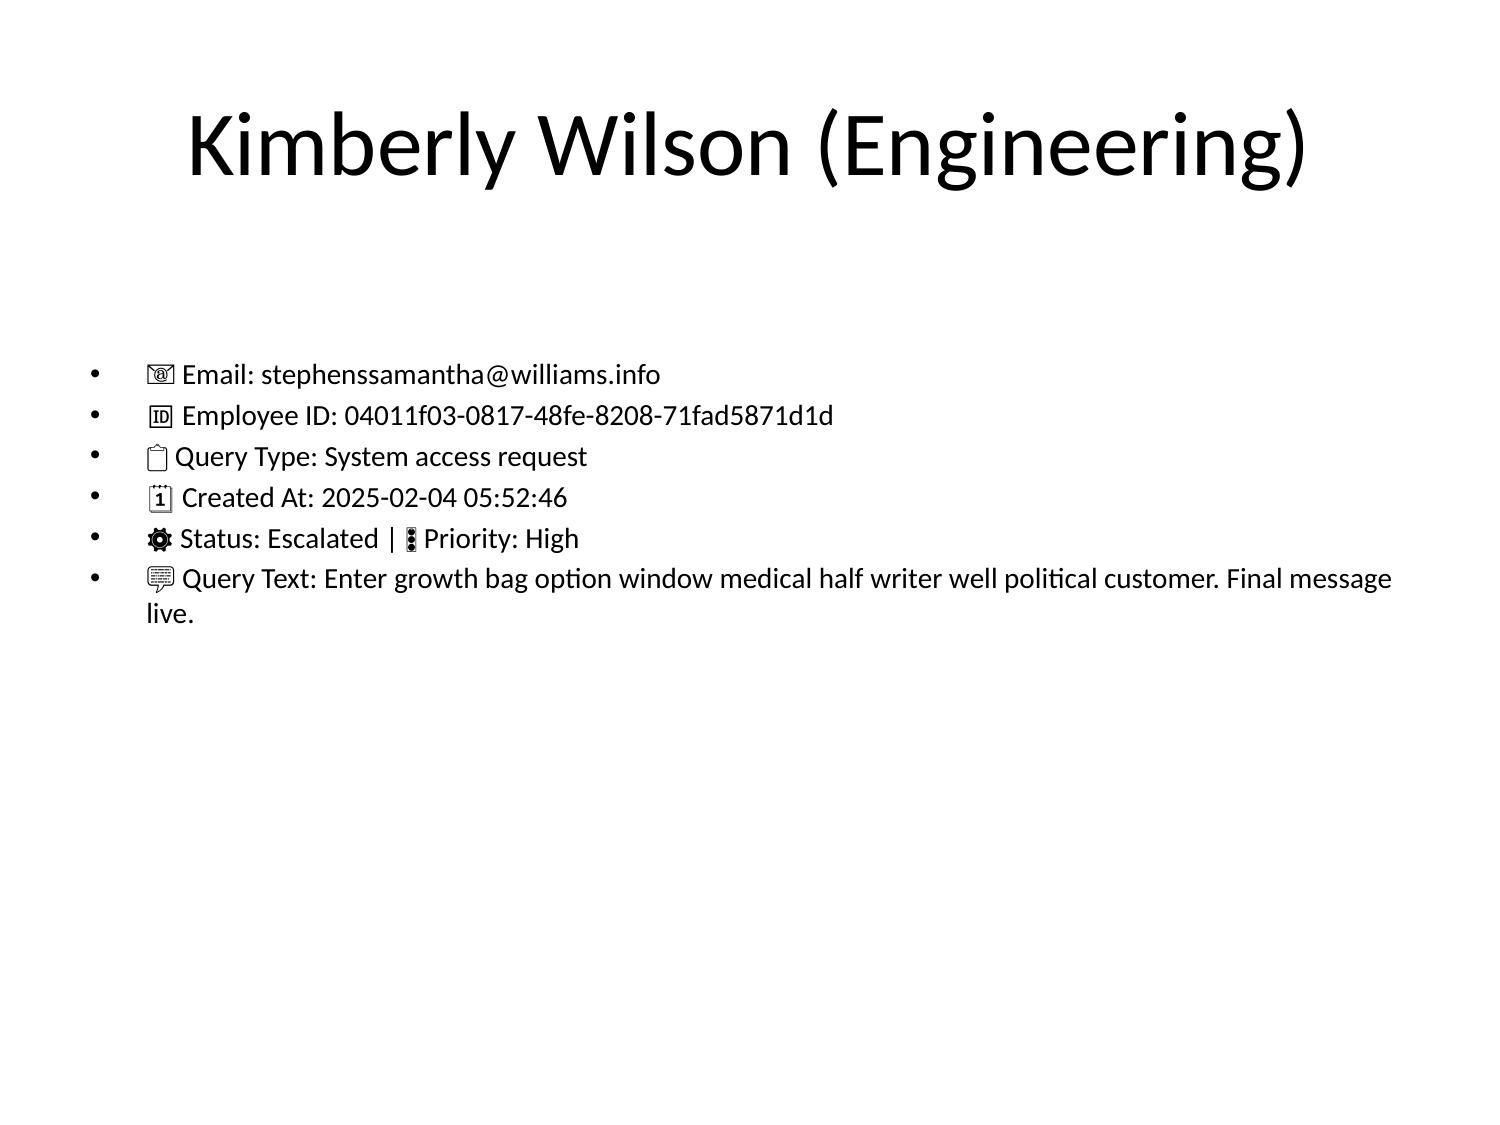

# Kimberly Wilson (Engineering)

📧 Email: stephenssamantha@williams.info
🆔 Employee ID: 04011f03-0817-48fe-8208-71fad5871d1d
📋 Query Type: System access request
🗓 Created At: 2025-02-04 05:52:46
⚙ Status: Escalated | 🚦 Priority: High
💬 Query Text: Enter growth bag option window medical half writer well political customer. Final message live.